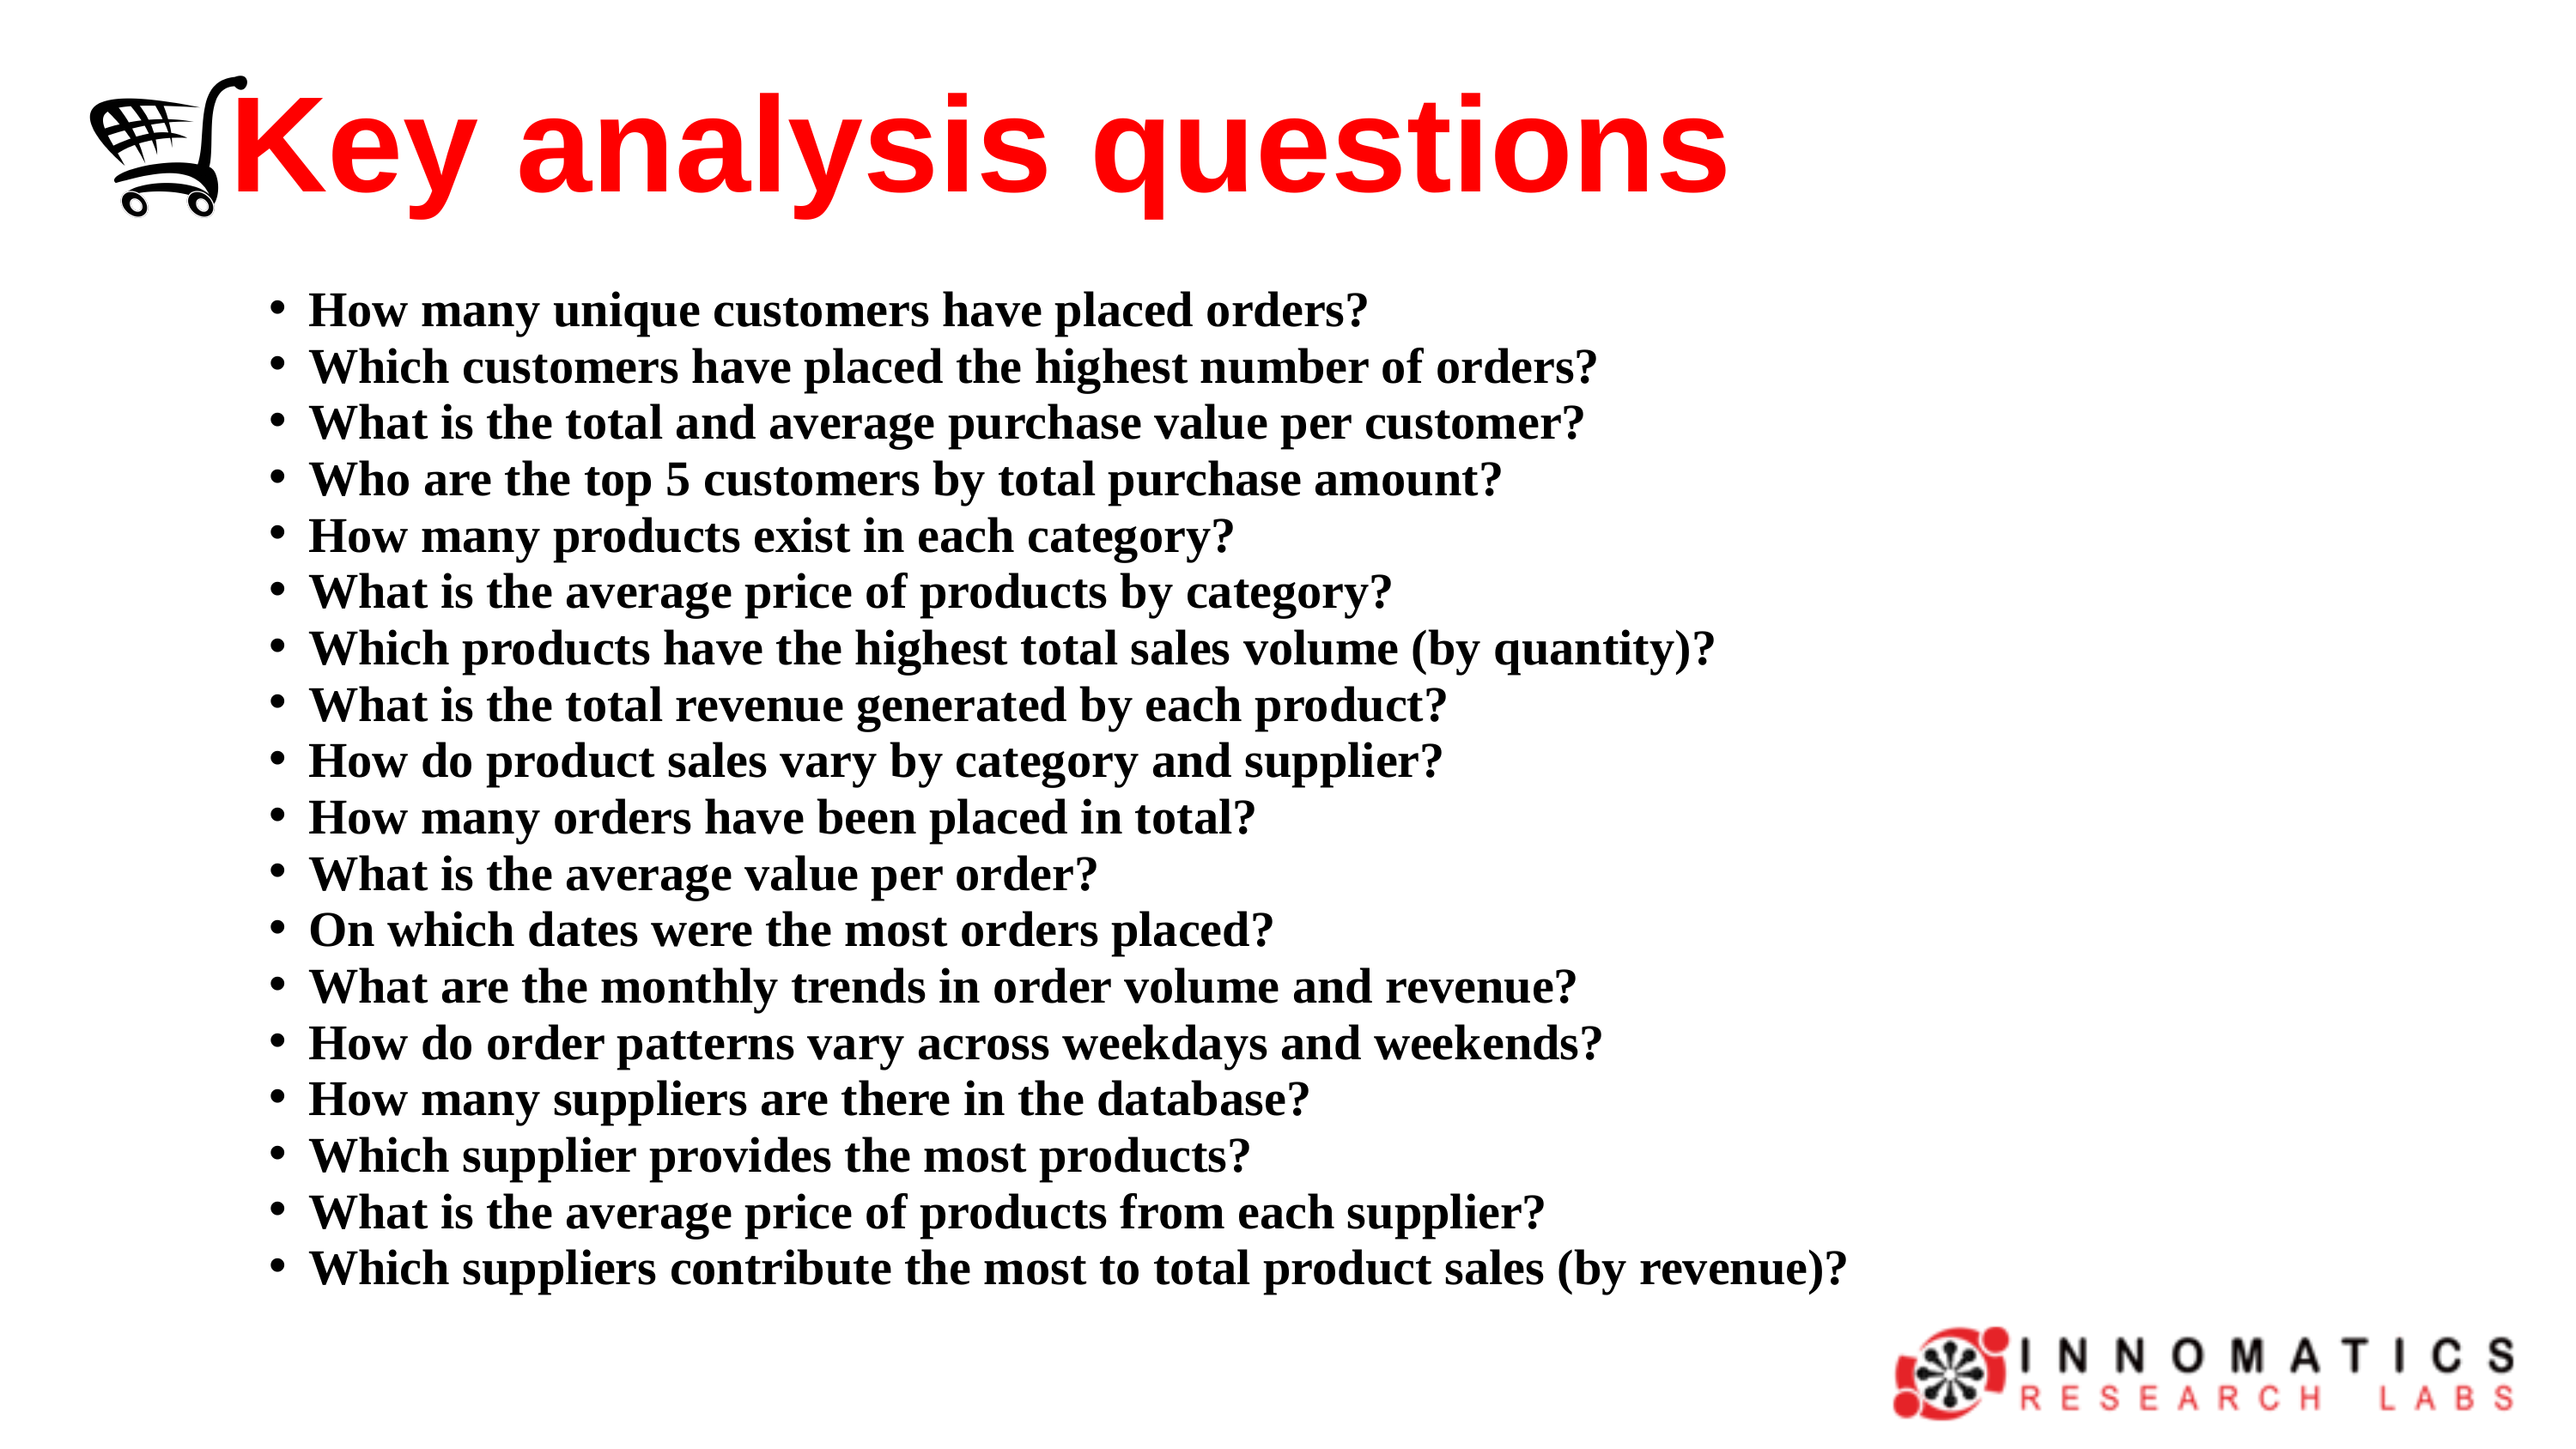

Key analysis questions

How many unique customers have placed orders?
Which customers have placed the highest number of orders?
What is the total and average purchase value per customer?
Who are the top 5 customers by total purchase amount?
How many products exist in each category?
What is the average price of products by category?
Which products have the highest total sales volume (by quantity)?
What is the total revenue generated by each product?
How do product sales vary by category and supplier?
How many orders have been placed in total?
What is the average value per order?
On which dates were the most orders placed?
What are the monthly trends in order volume and revenue?
How do order patterns vary across weekdays and weekends?
How many suppliers are there in the database?
Which supplier provides the most products?
What is the average price of products from each supplier?
Which suppliers contribute the most to total product sales (by revenue)?